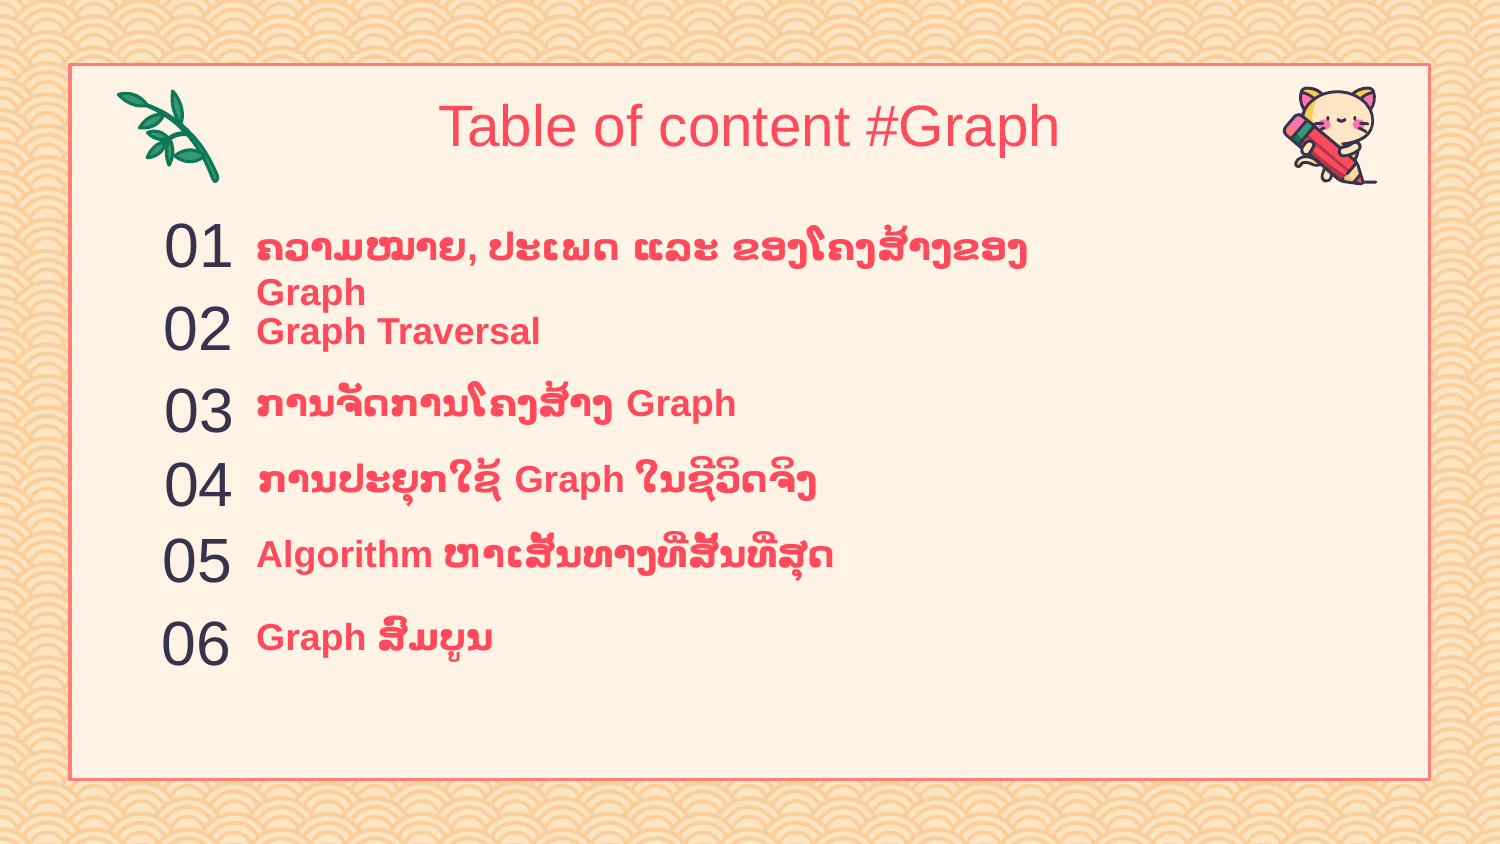

# Table of content #Graph

01
ຄວາມໝາຍ, ປະເພດ ແລະ ຂອງໂຄງສ້າງຂອງ Graph
02
Graph Traversal
ການຈັດການໂຄງສ້າງ Graph
03
ການປະຍຸກໃຊ້ Graph ໃນຊີວິດຈິງ
04
Algorithm ຫາເສັ້ນທາງທີ່ສັ້ນທີ່ສຸດ
05
Graph ສົມບູນ
06